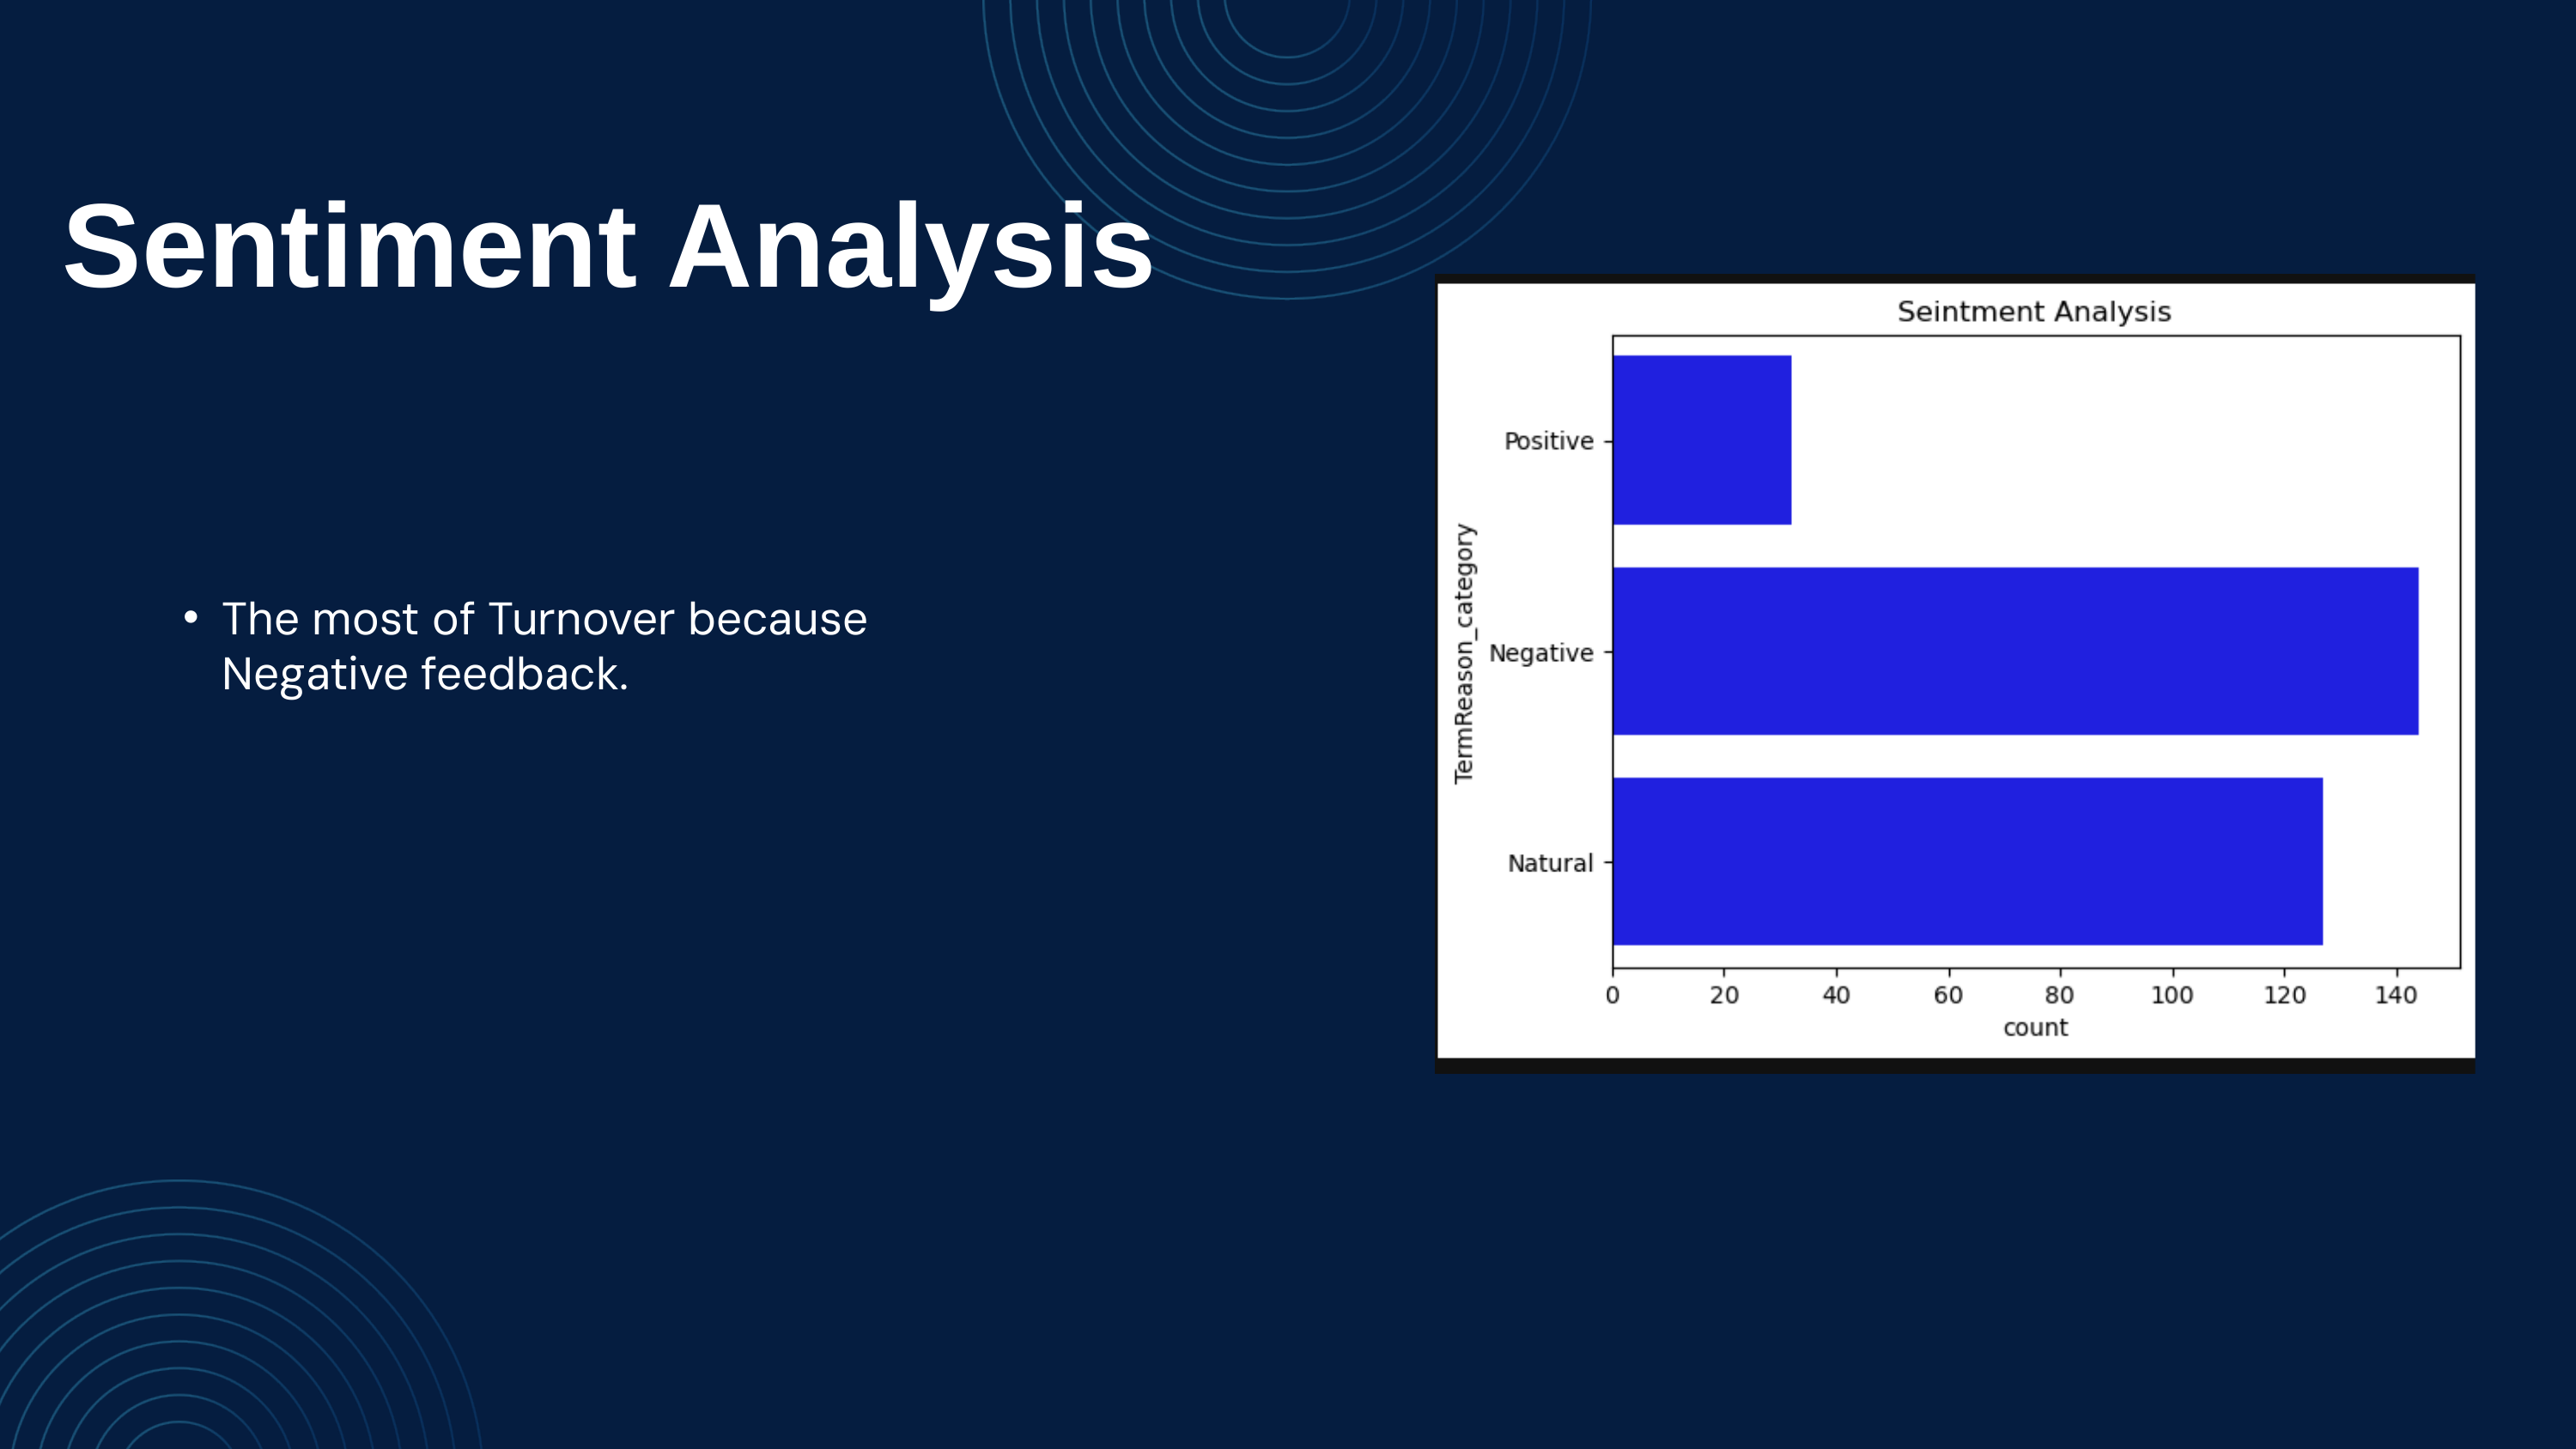

Sentiment Analysis

The most of Turnover because Negative feedback.